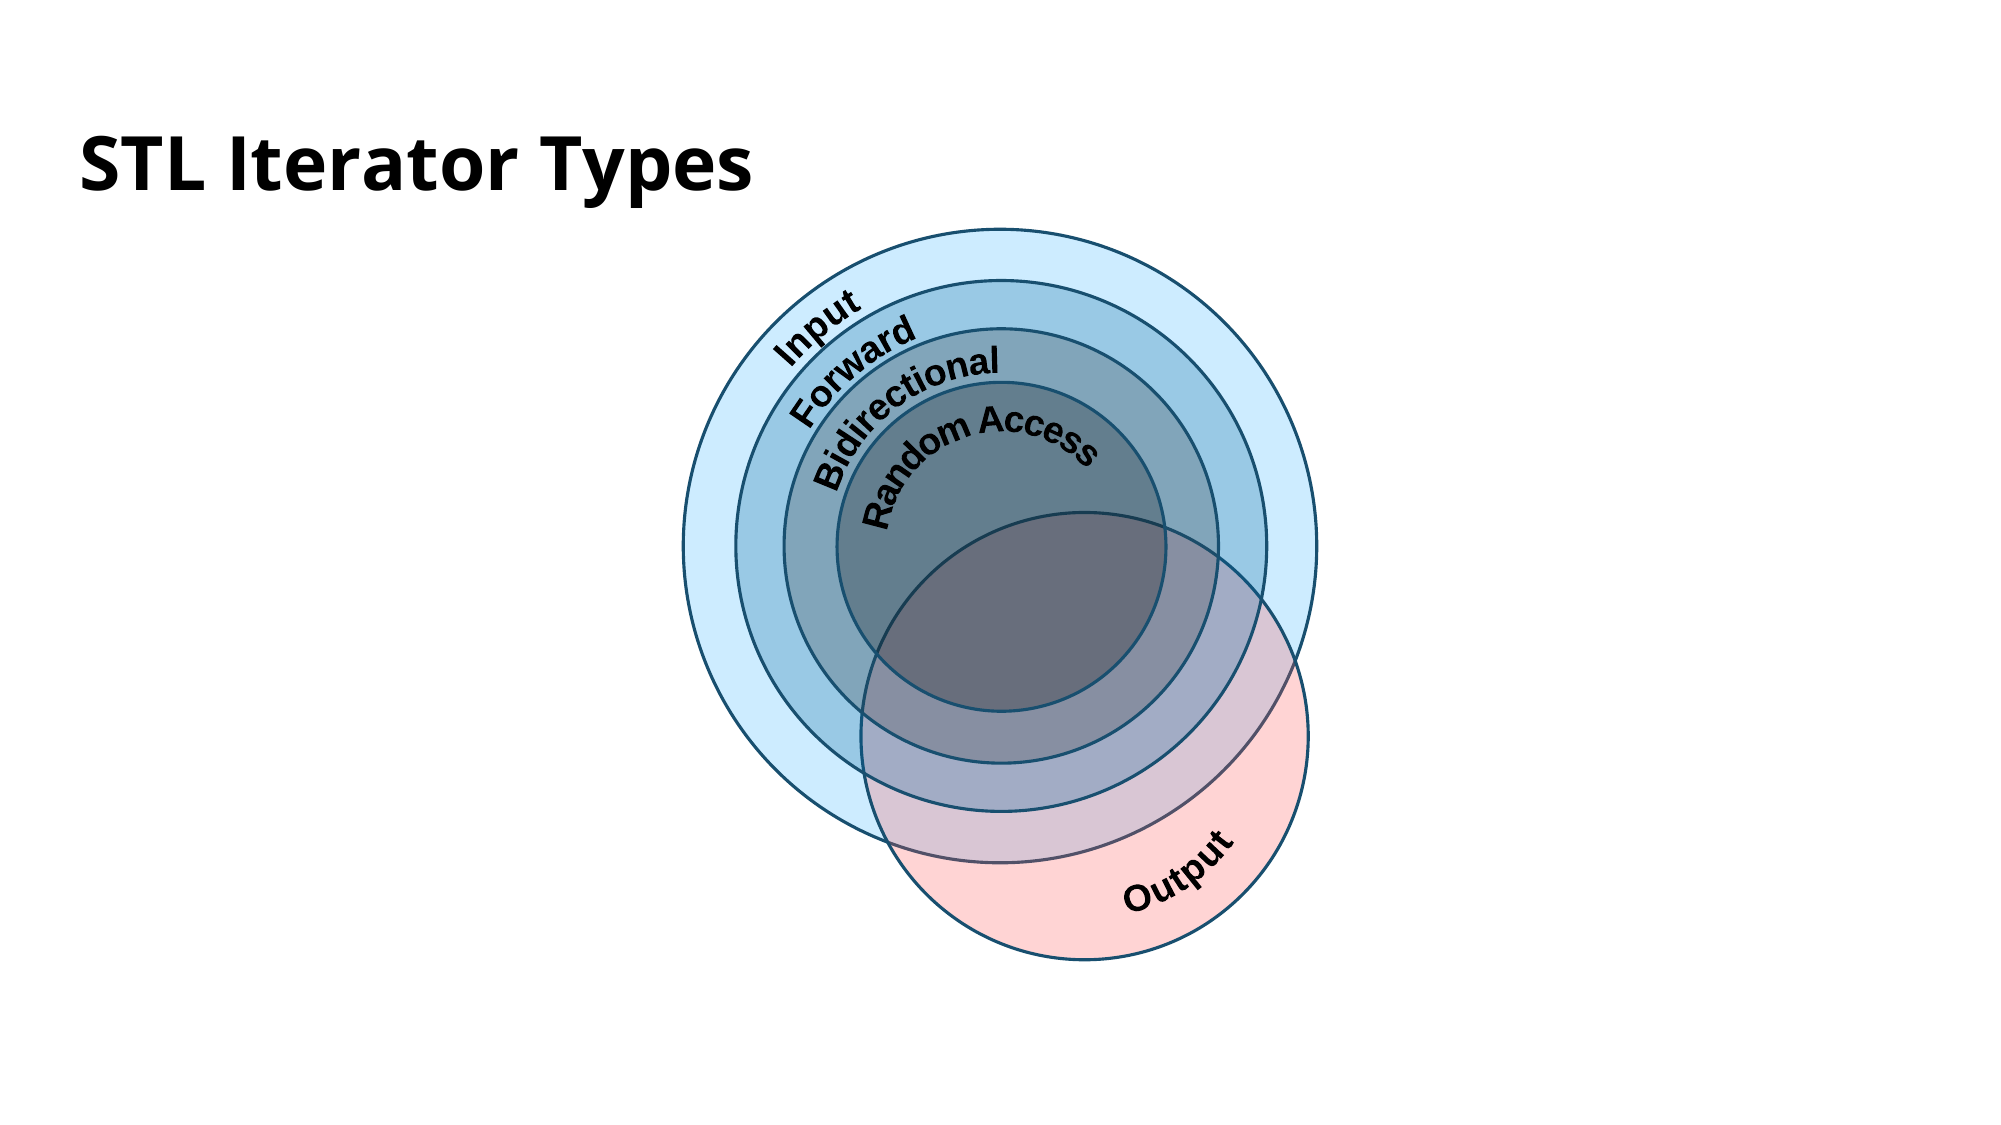

# STL Iterator Types

Input

Forward

Bidirectional

Random Access

Output